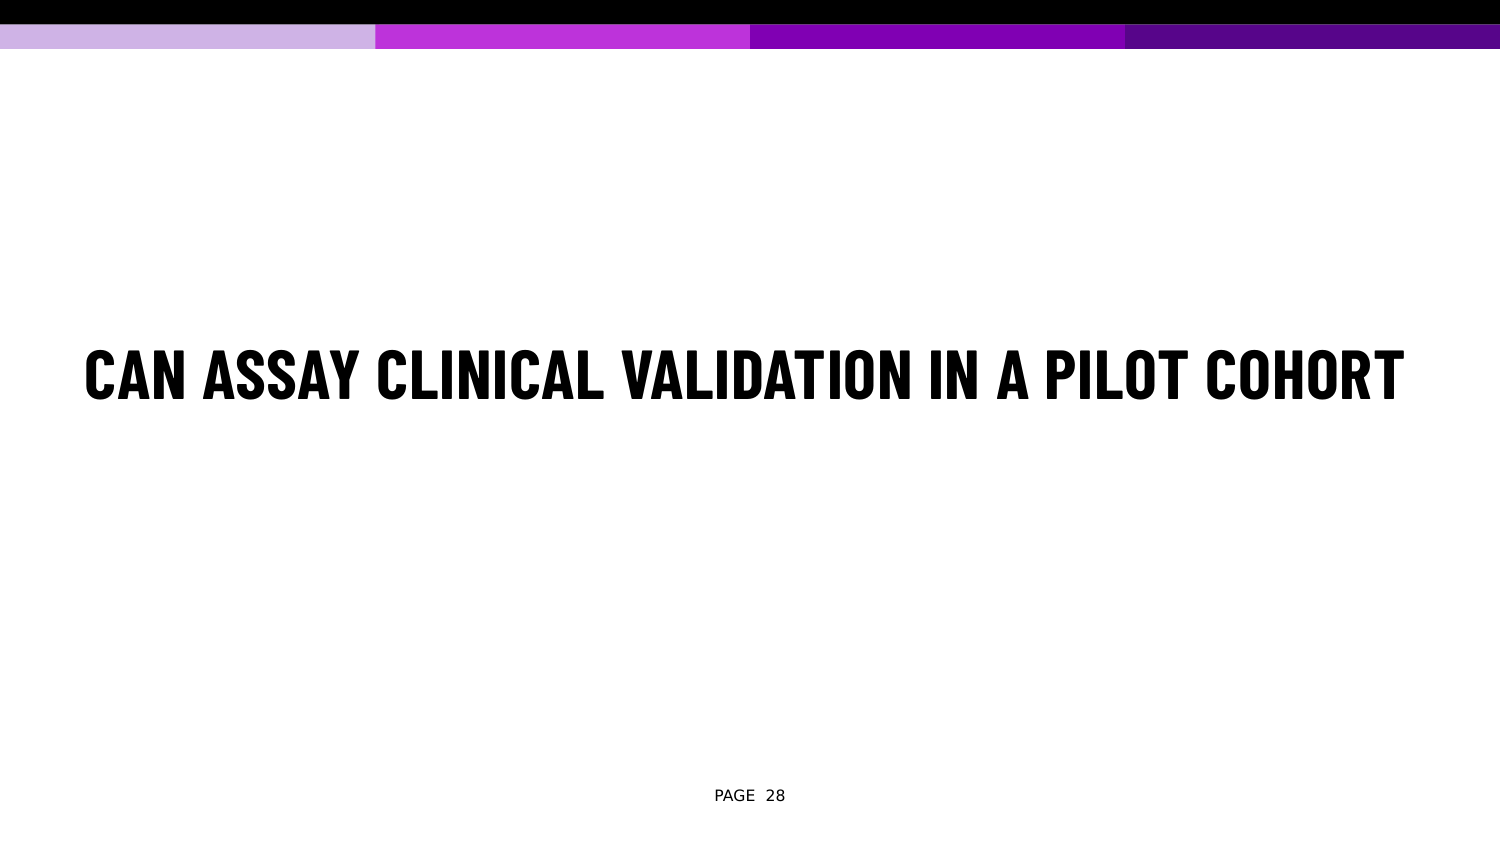

# CAN Assay Clinical Validation in a Pilot Cohort
PAGE  28